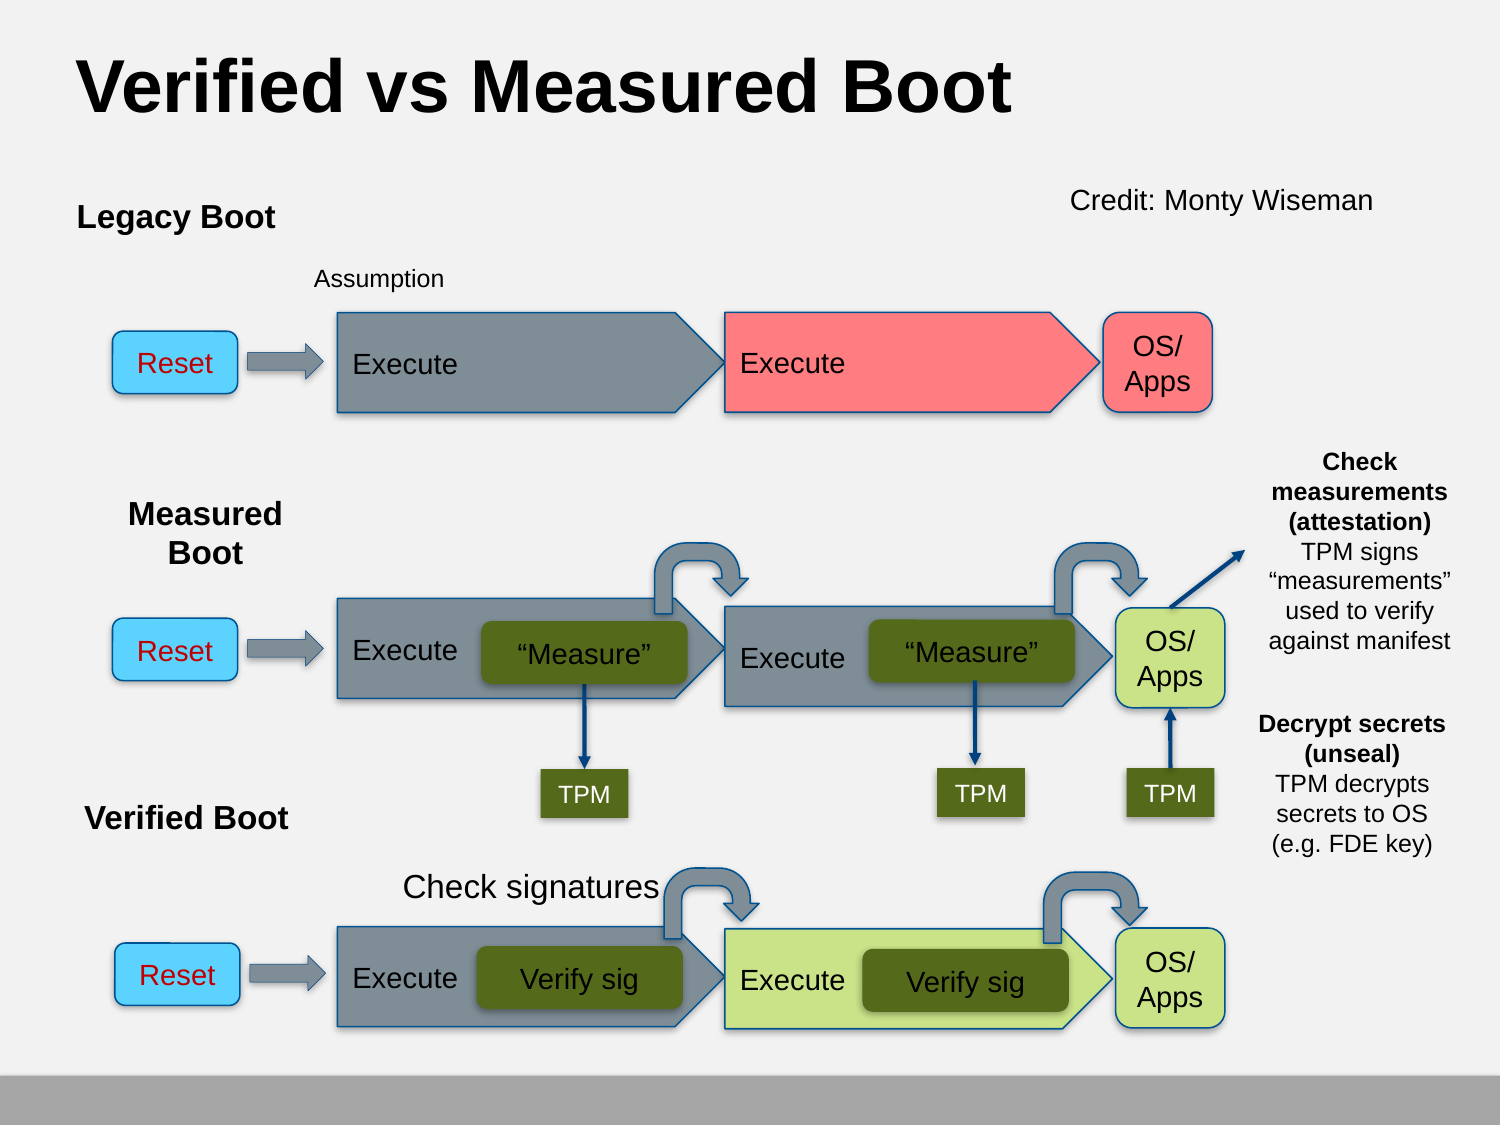

# Verified vs Measured Boot
Credit: Monty Wiseman
Legacy Boot
Assumption
Execute
OS/Apps
Execute
Reset

Check measurements (attestation)
TPM signs “measurements” used to verify against manifest
Measured Boot

Execute
Execute
OS/Apps
Reset
“Measure”
“Measure”

Decrypt secrets (unseal)
TPM decrypts secrets to OS (e.g. FDE key)
TPM
TPM
TPM
Verified Boot
Check signatures

Execute
OS/Apps
Execute
Reset
Verify sig
Verify sig